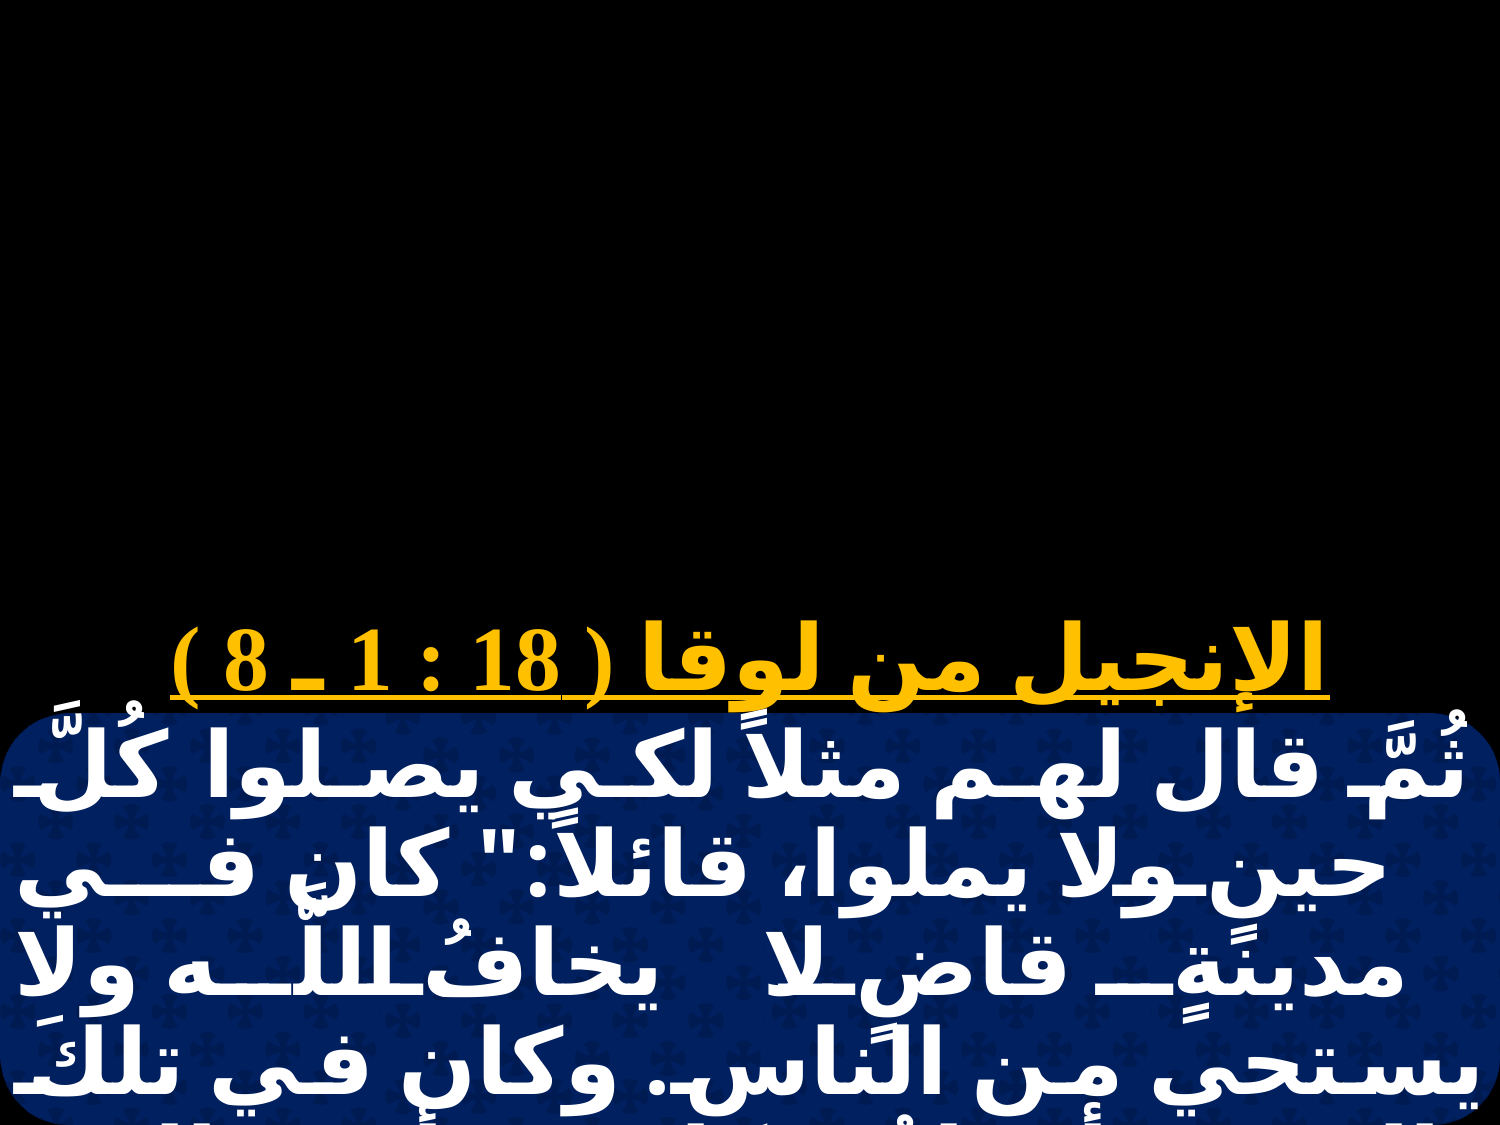

الإنجيل من لوقا ( 18 : 1 ـ 8 )
ثُمَّ قال لهم مثلاً لكي يصلوا كُلَّ حينٍ ولا يملوا، قائلاً:" كان في مدينةٍ قاضٍ لا يخافُ اللَّه ولا يستحي من الناس. وكان في تلكَ المدينةِ أرملةٌ. وكانت تأتي إليه قائلةً: أنتقم لي ممن ظلمني!.